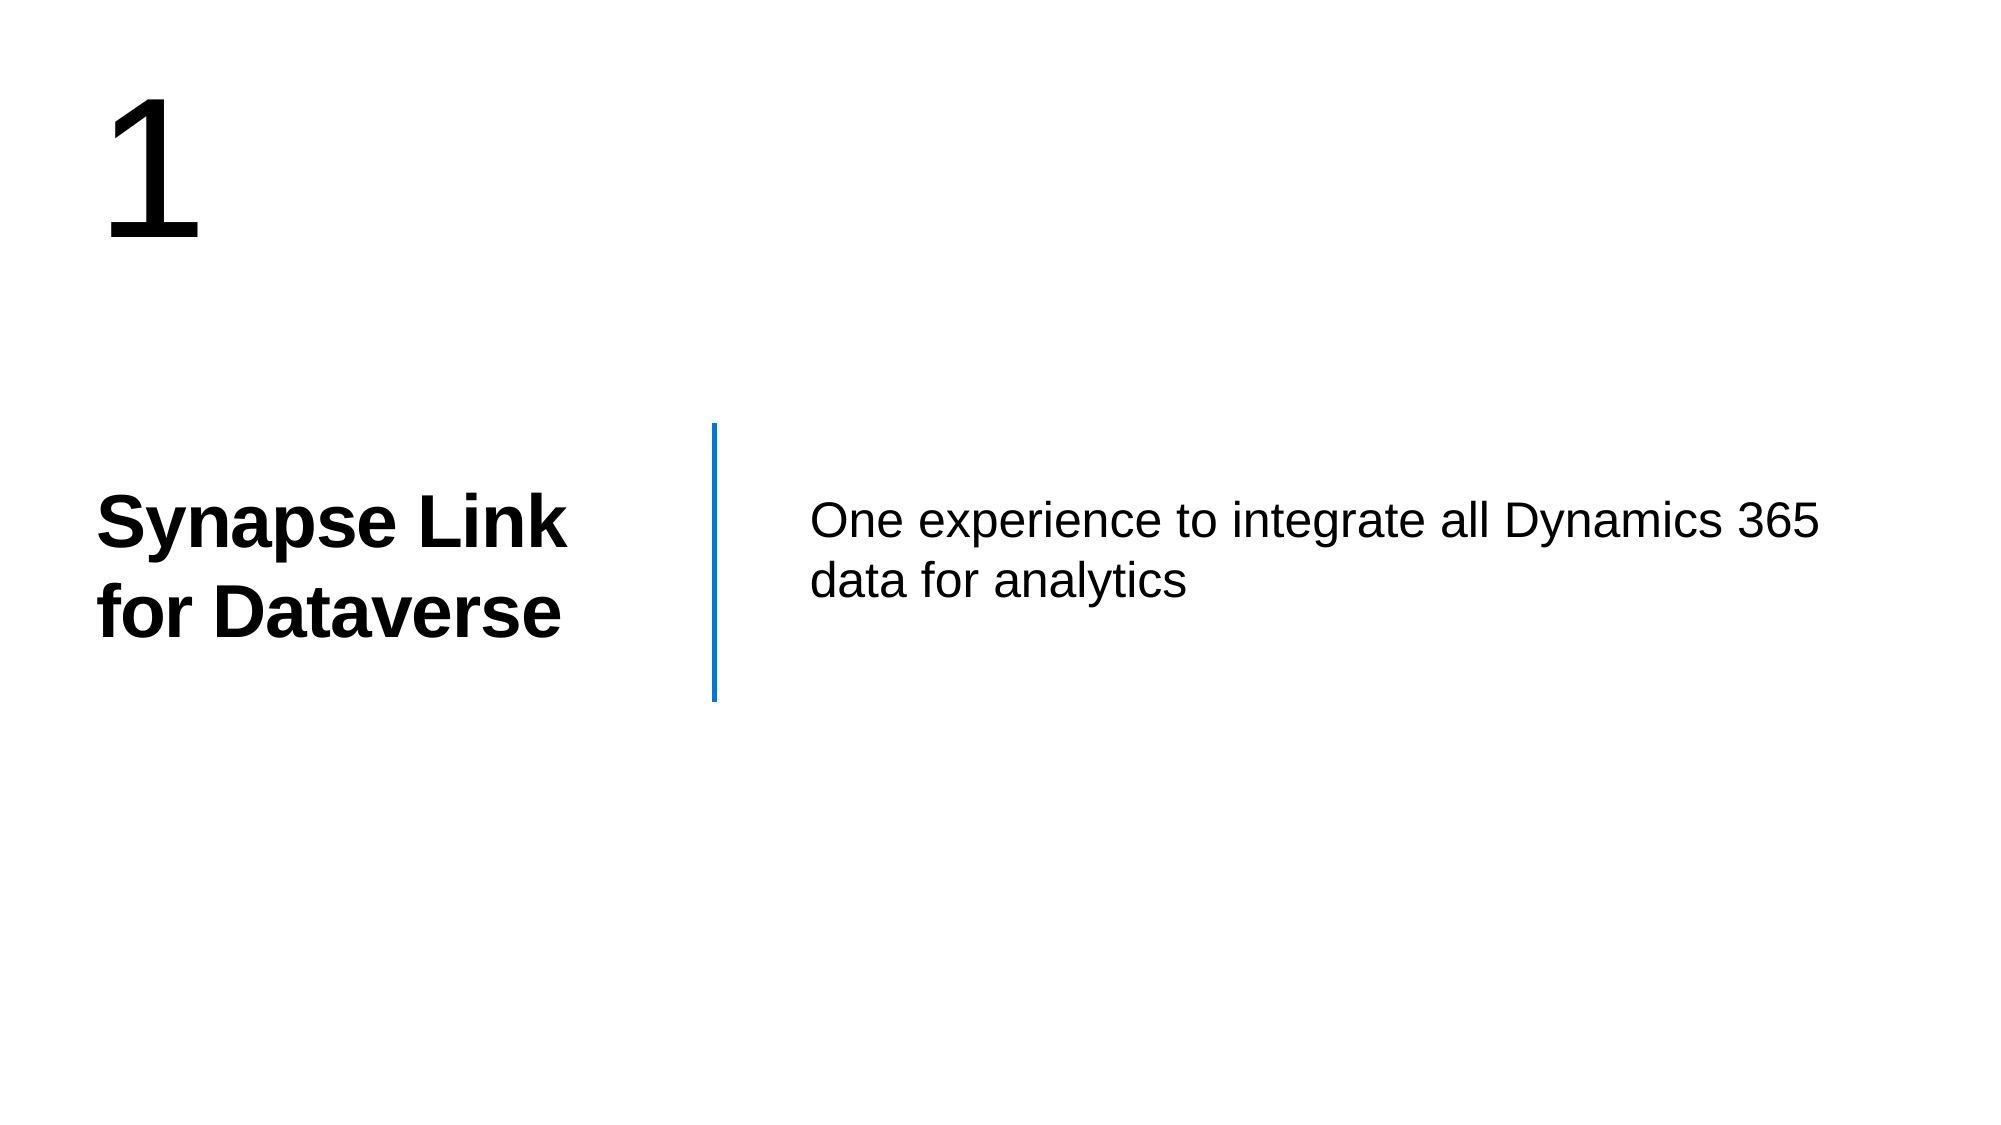

1
# Synapse Link for Dataverse
One experience to integrate all Dynamics 365 data for analytics